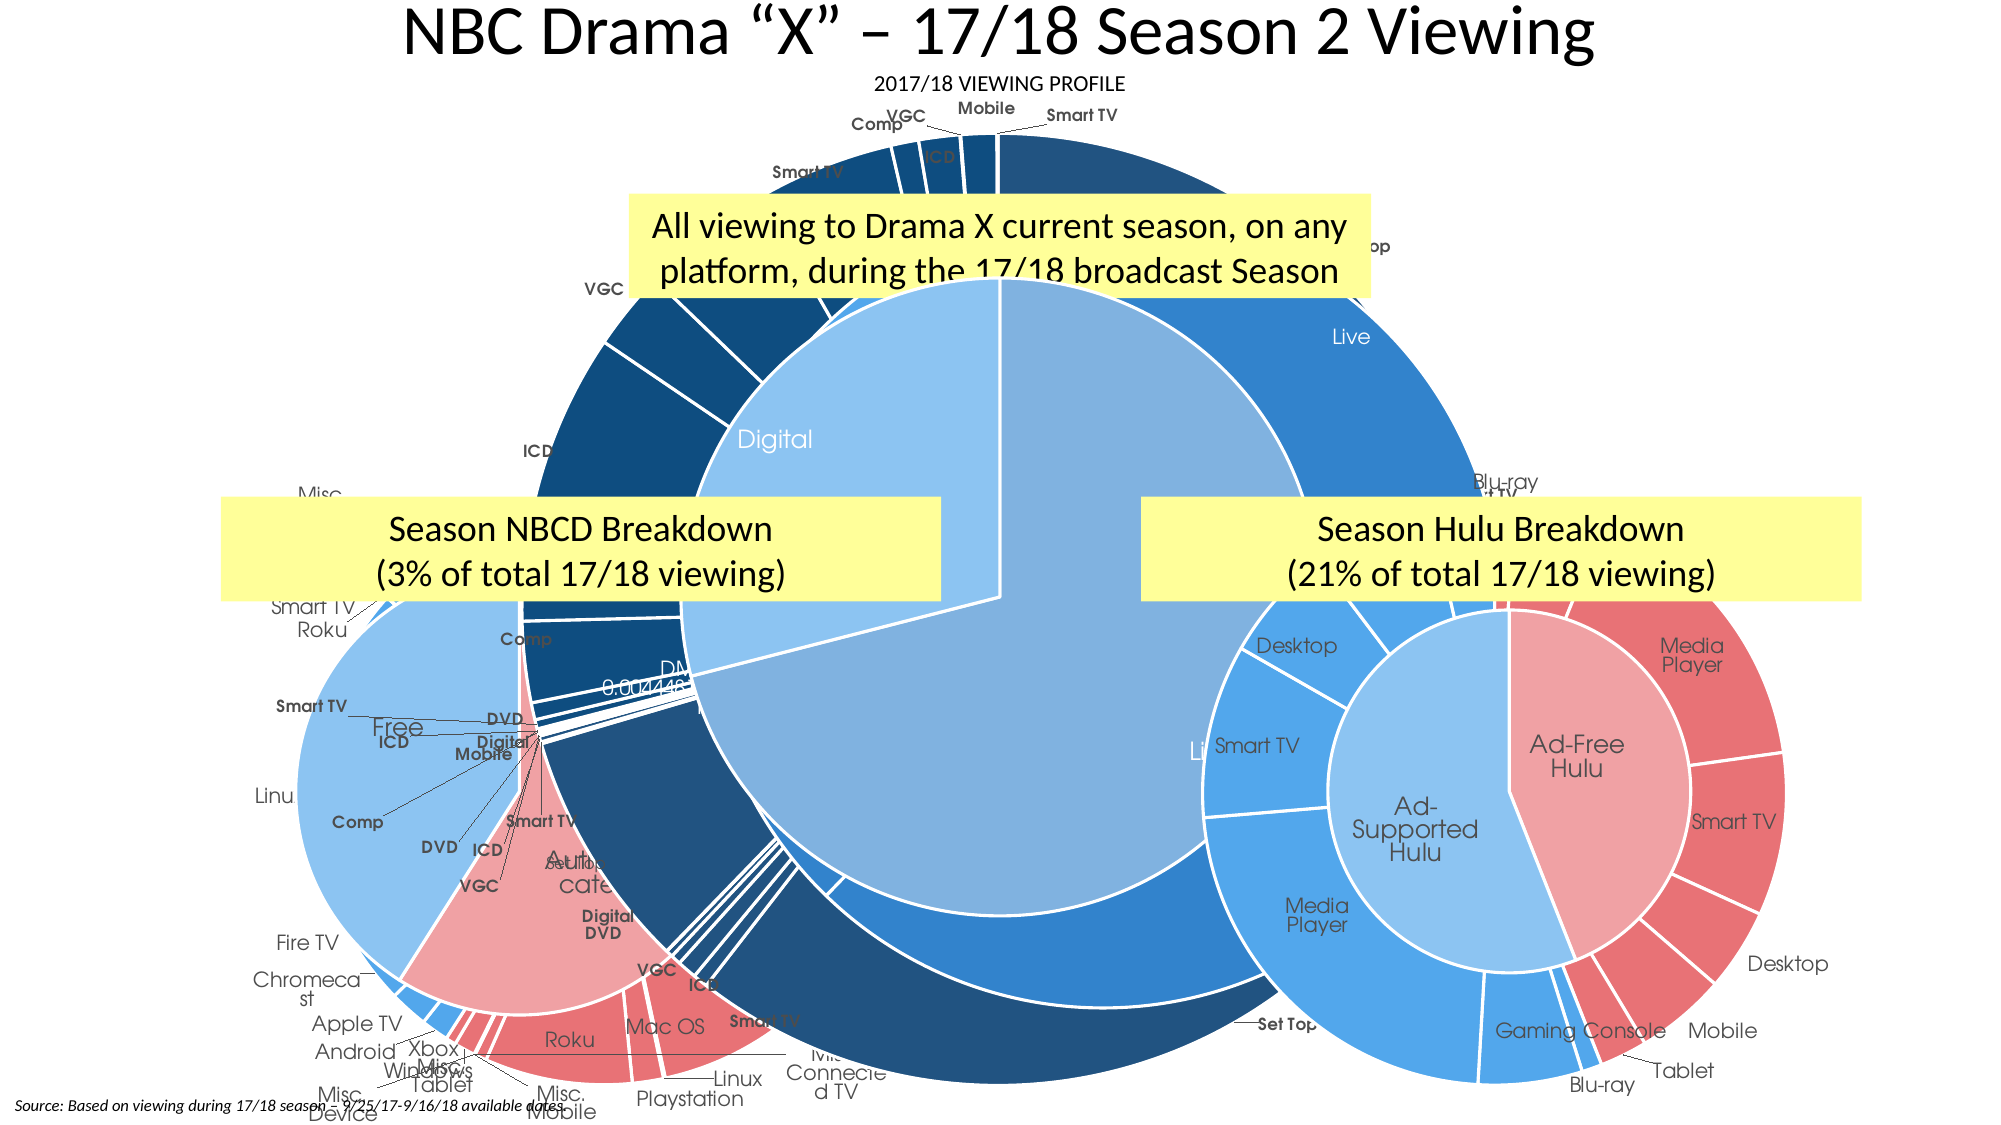

NBC Drama “X” – 17/18 Season 2 Viewing
2017/18 VIEWING PROFILE

### Chart

| Category | Column1 |
|---|---|
| Set Top | 0.22266176198591567 |
| Smart TV | 0.004278624724868428 |
| ICD | 0.0006074005137121749 |
| VGC | 0.0009236963814487248 |
| DVD | 0.0010072096325014913 |
| Digital | 0.00012009147993275933 |
| Set Top | 0.375372905104559 |
| Smart TV | 0.005091265259069755 |
| ICD | 0.006637473811795711 |
| VGC | 0.003432616598814446 |
| DVD | 0.002302583801386927 |
| Digital | 0.00010987802711174298 |
| Set Top | 0.08186579470254413 |
| Smart TV | 0.0006369276827042068 |
| ICD | 0.002030701863238228 |
| VGC | 4.8032790786622975e-06 |
| DVD | 0.00027874729580706334 |
| Digital | 0.0008976684205053363 |
| Comp | 0.0004671767165084226 |
| ICD | 0.00011760016141157711 |
| Mobile | 0.0007117816087381019 |
| Smart TV | 0.0031515641613073095 |
| DVD | 0.005785436641975663 |
| Comp | 0.027547664513291083 |
| ICD | 0.09885548980575888 |
| VGC | 0.026967285644872885 |
| Mobile | 0.04515273193899809 |
| Smart TV | 0.04683475023182824 |
| Comp | 0.009441680497934144 |
| ICD | 0.01396637897260393 |
| VGC | 0.0002546745410998568 |
| Mobile | 0.012168898057012167 |
| Smart TV | 0.0003167357834674966 |

### Chart

| Category | Column1 |
|---|---|
| Live | 0.22959878471837813 |
| DVR | 0.39294672260273644 |
| VOD | 0.08571464324388167 |
| DMVPD | 0.004448122647965411 |
| Hulu | 0.25114335877672483 |
| NBCD | 0.03614836785211759 |
All viewing to Drama X current season, on any platform, during the 17/18 broadcast Season

### Chart

| Category | Sales |
|---|---|
| Linear | 0.71 |
| Digital | 0.29 |

### Chart

| Category | Sales |
|---|---|
| Android | 0.04148567415106504 |
| Apple TV | 0.12007134989580655 |
| Chromecast | 1.7518703620557018e-08 |
| Fire TV | 0.08566132772436298 |
| iOS | 0.2189467537100274 |
| Linux | 0.00099328246535979 |
| Mac OS | 0.01721027633209494 |
| Playstation | 1.1278541390914607e-05 |
| Roku | 0.08176326375606756 |
| Smart TV | 0.0066443327371315565 |
| Misc. Connected TV | 5.017181529891324e-05 |
| Misc. Mobile | 0.00012911985316495345 |
| Misc. Tablet | 6.270644773942178e-05 |
| Misc. Device | 0.0003037585539472002 |
| Windows | 0.01177619520466377 |
| Xbox | 0.005718879188449839 |
| Android | 0.015310520081555942 |
| Apple TV | 0.021386938492197728 |
| Chromecast | 0.03219274116965233 |
| Fire TV | 0.023822089099695656 |
| iOS | 0.06097670174816849 |
| Linux | 0.00680888767210981 |
| Mac OS | 0.11547640766431862 |
| Playstation | 0.00016428164320177343 |
| Roku | 0.020952975677331464 |
| Smart TV | 0.0021129921591380536 |
| Misc. Connected TV | 1.7425854491368064e-05 |
| Misc. Desktop | 1.016084809992307e-07 |
| Misc. Mobile | 8.968349944471753e-05 |
| Misc. Tablet | 3.0268816115598413e-05 |
| Misc. Device | 8.545448439071506e-05 |
| Windows | 0.10854059873634823 |
| Xbox | 0.0012035436980840774 |

### Chart

| Category | Sales |
|---|---|
| Blu-ray | 0.011823249691161884 |
| Gaming Console | 0.04967691677396877 |
| Media Player | 0.1661452547622358 |
| Smart TV | 0.09042222966775797 |
| Desktop | 0.04548891089453016 |
| Mobile | 0.0502860861413917 |
| Tablet | 0.026350780795510922 |
| Blu-ray | 0.011213141436819793 |
| Gaming Console | 0.057701139234463204 |
| Media Player | 0.2274765009045937 |
| Smart TV | 0.09606388909704662 |
| Desktop | 0.06420009162367663 |
| Mobile | 0.06736298005896858 |
| Tablet | 0.035788828917874285 |
Season NBCD Breakdown
(3% of total 17/18 viewing)
Season Hulu Breakdown
(21% of total 17/18 viewing)

### Chart

| Category | Sales |
|---|---|
| Authenticated | 0.59 |
| Free | 0.41 |

### Chart

| Category | Sales |
|---|---|
| Ad-Free Hulu | 0.4401934287265572 |
| Ad-Supported Hulu | 0.5598065712734428 |
Source: Based on viewing during 17/18 season – 9/25/17-9/16/18 available dates.